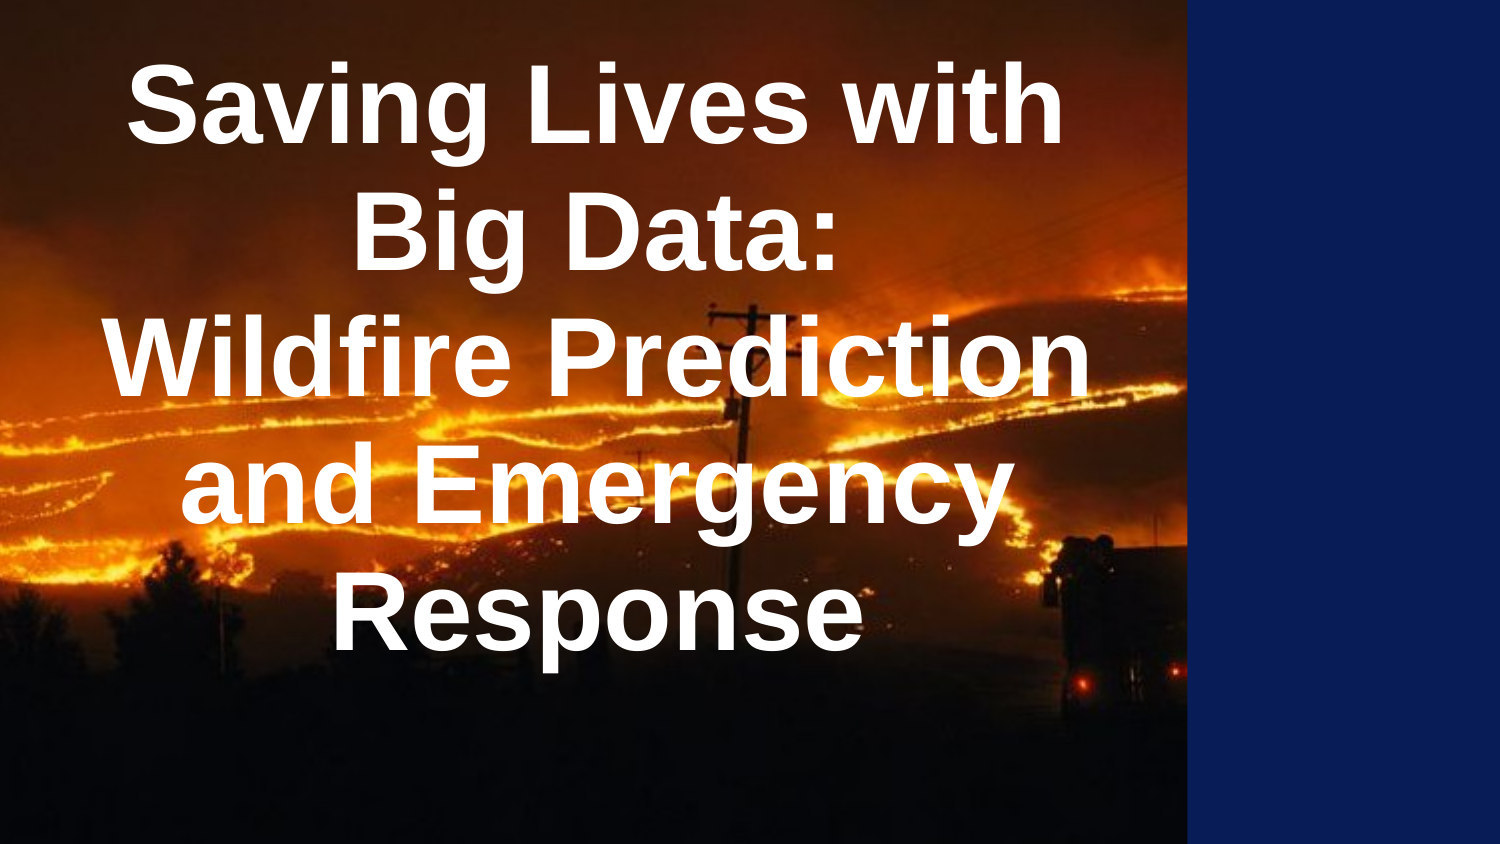

# Saving Lives with Big Data:
Wildfire Prediction and Emergency Response